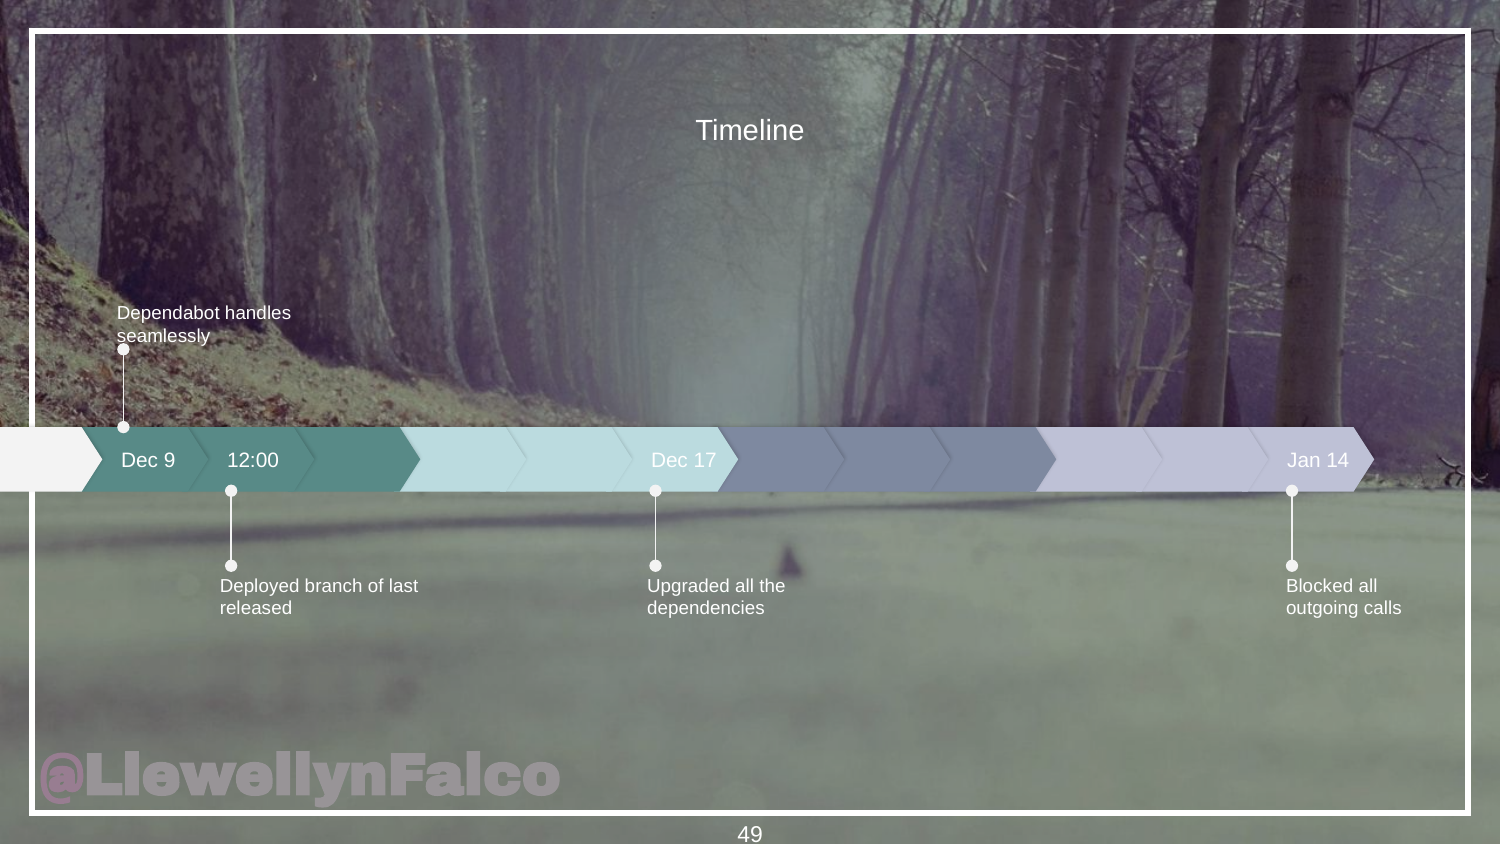

# Timeline
Dependabot handles seamlessly

Dec 9
12:00

Dec 17

Jan 14
Deployed branch of last released

Upgraded all the dependencies
Blocked all outgoing calls

49